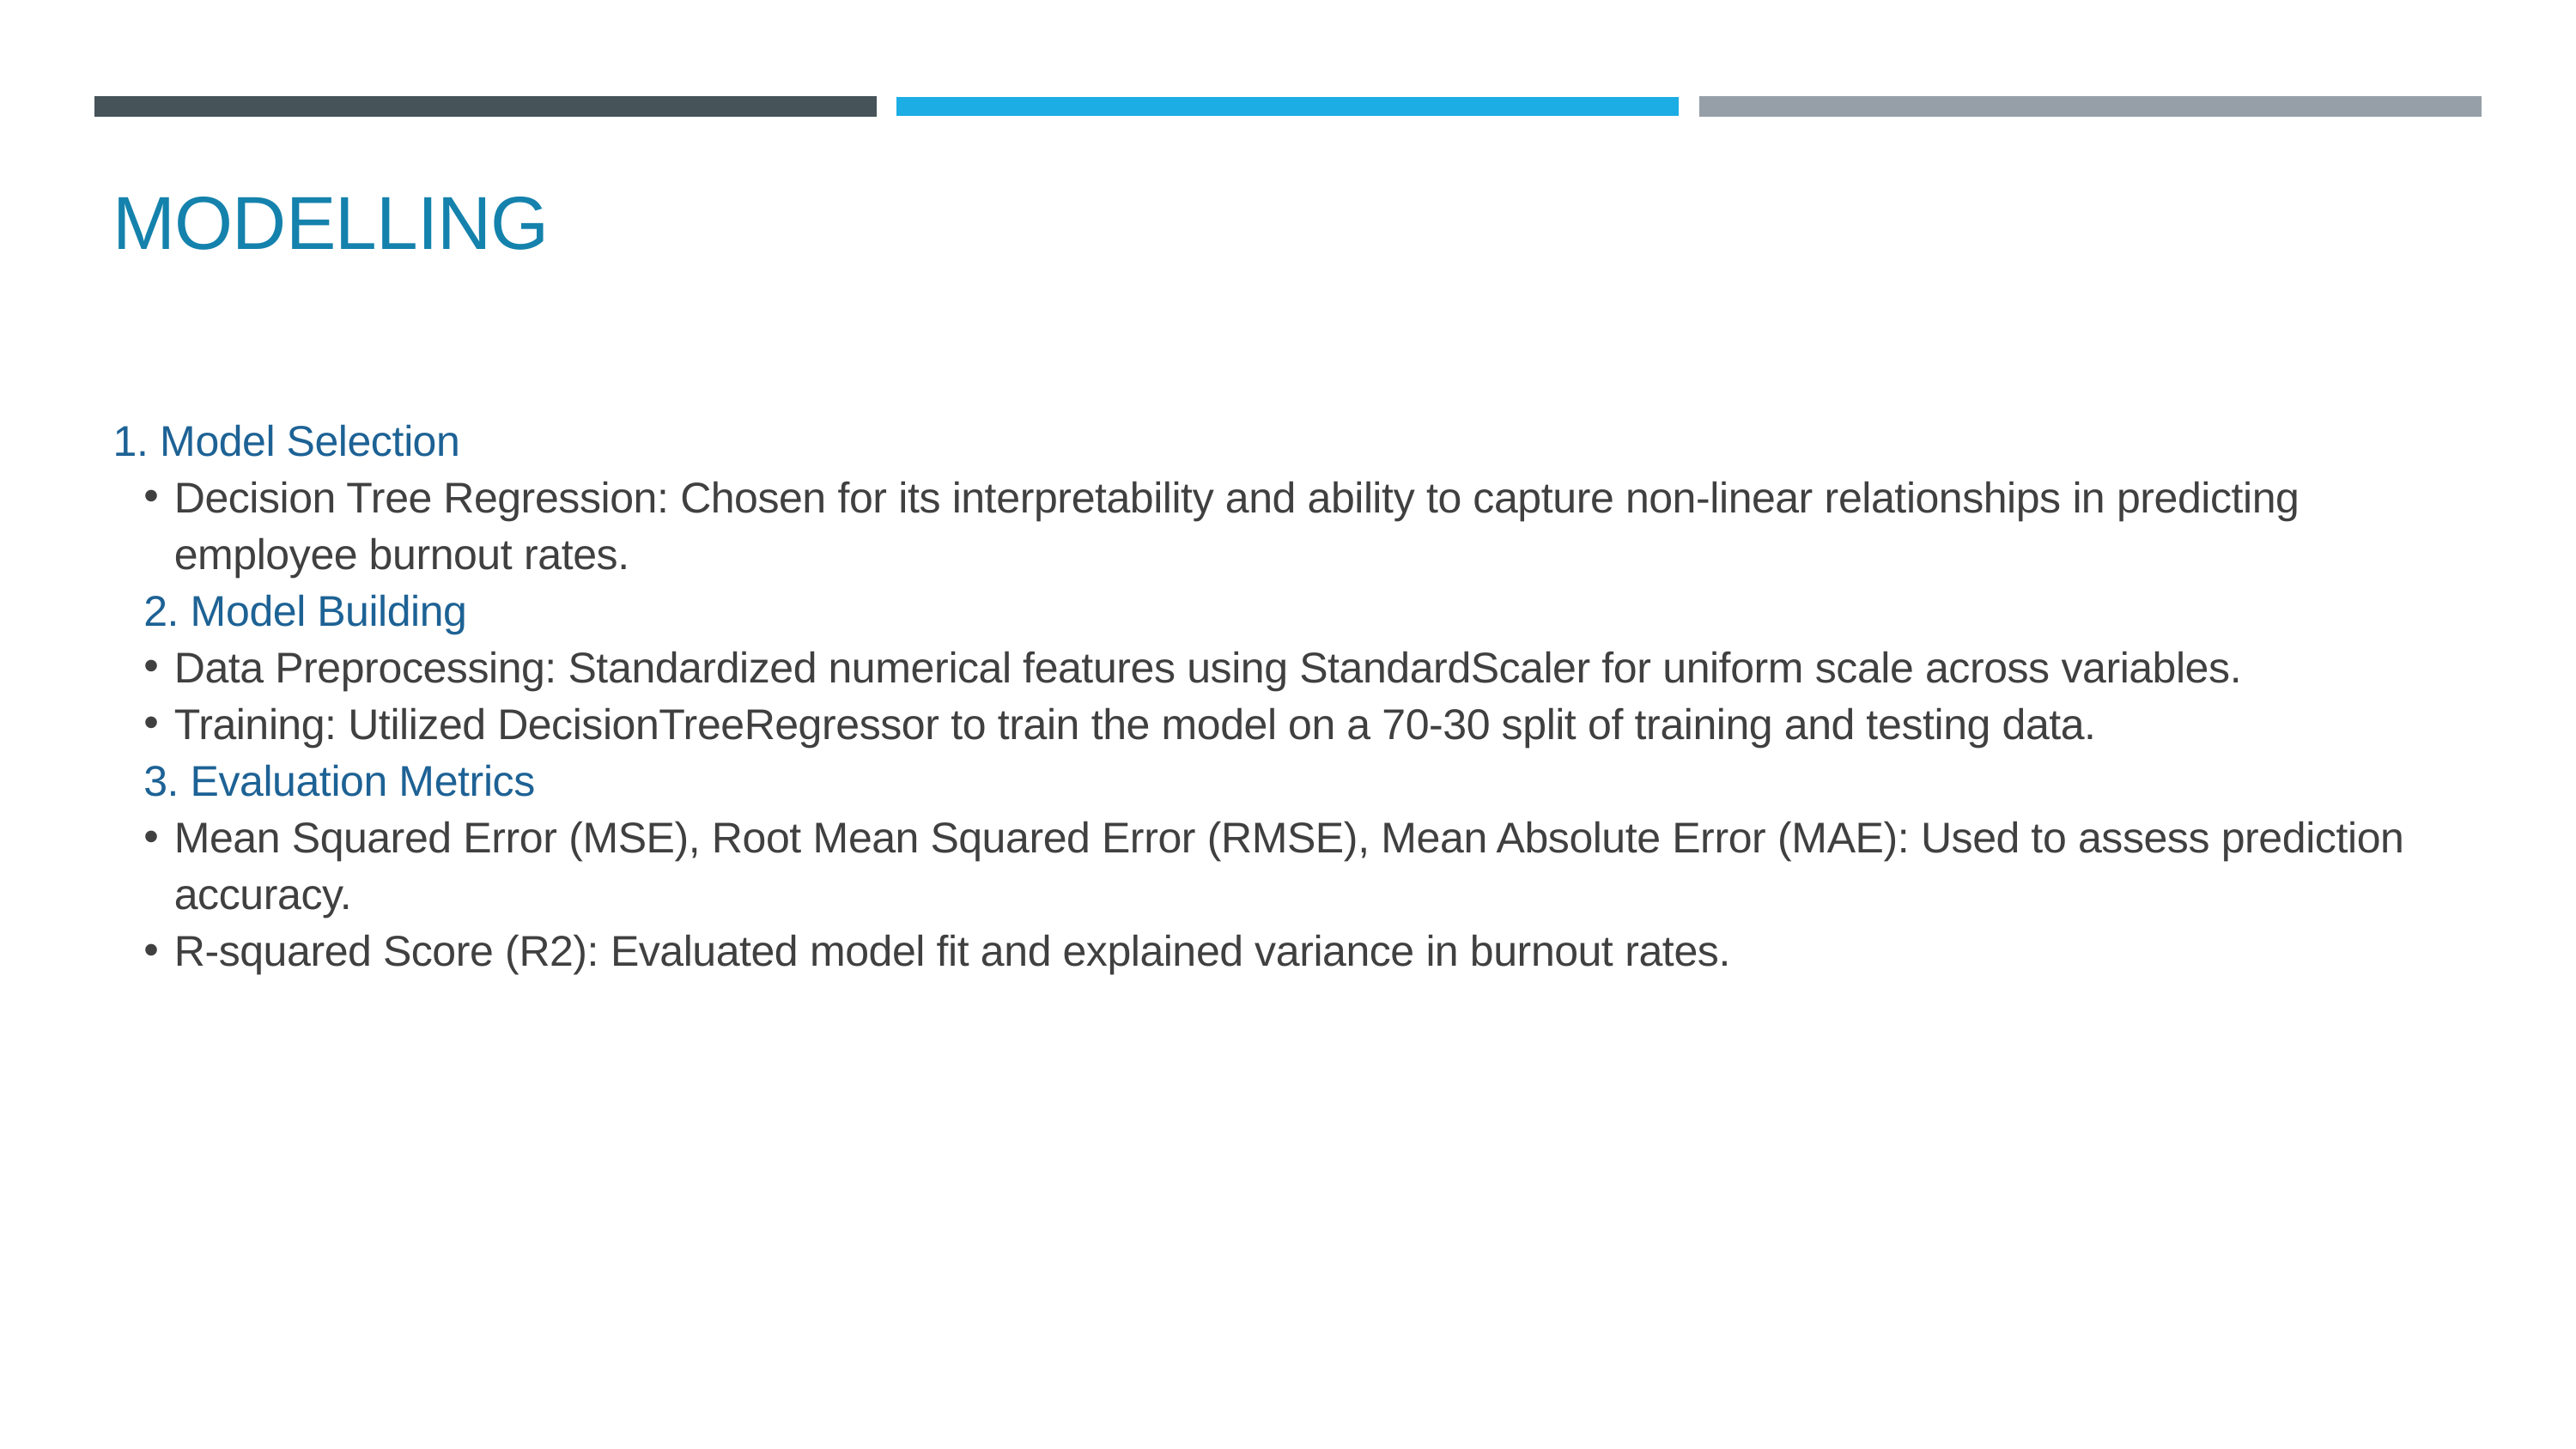

MODELLING
1. Model Selection
Decision Tree Regression: Chosen for its interpretability and ability to capture non-linear relationships in predicting employee burnout rates.
2. Model Building
Data Preprocessing: Standardized numerical features using StandardScaler for uniform scale across variables.
Training: Utilized DecisionTreeRegressor to train the model on a 70-30 split of training and testing data.
3. Evaluation Metrics
Mean Squared Error (MSE), Root Mean Squared Error (RMSE), Mean Absolute Error (MAE): Used to assess prediction accuracy.
R-squared Score (R2): Evaluated model fit and explained variance in burnout rates.